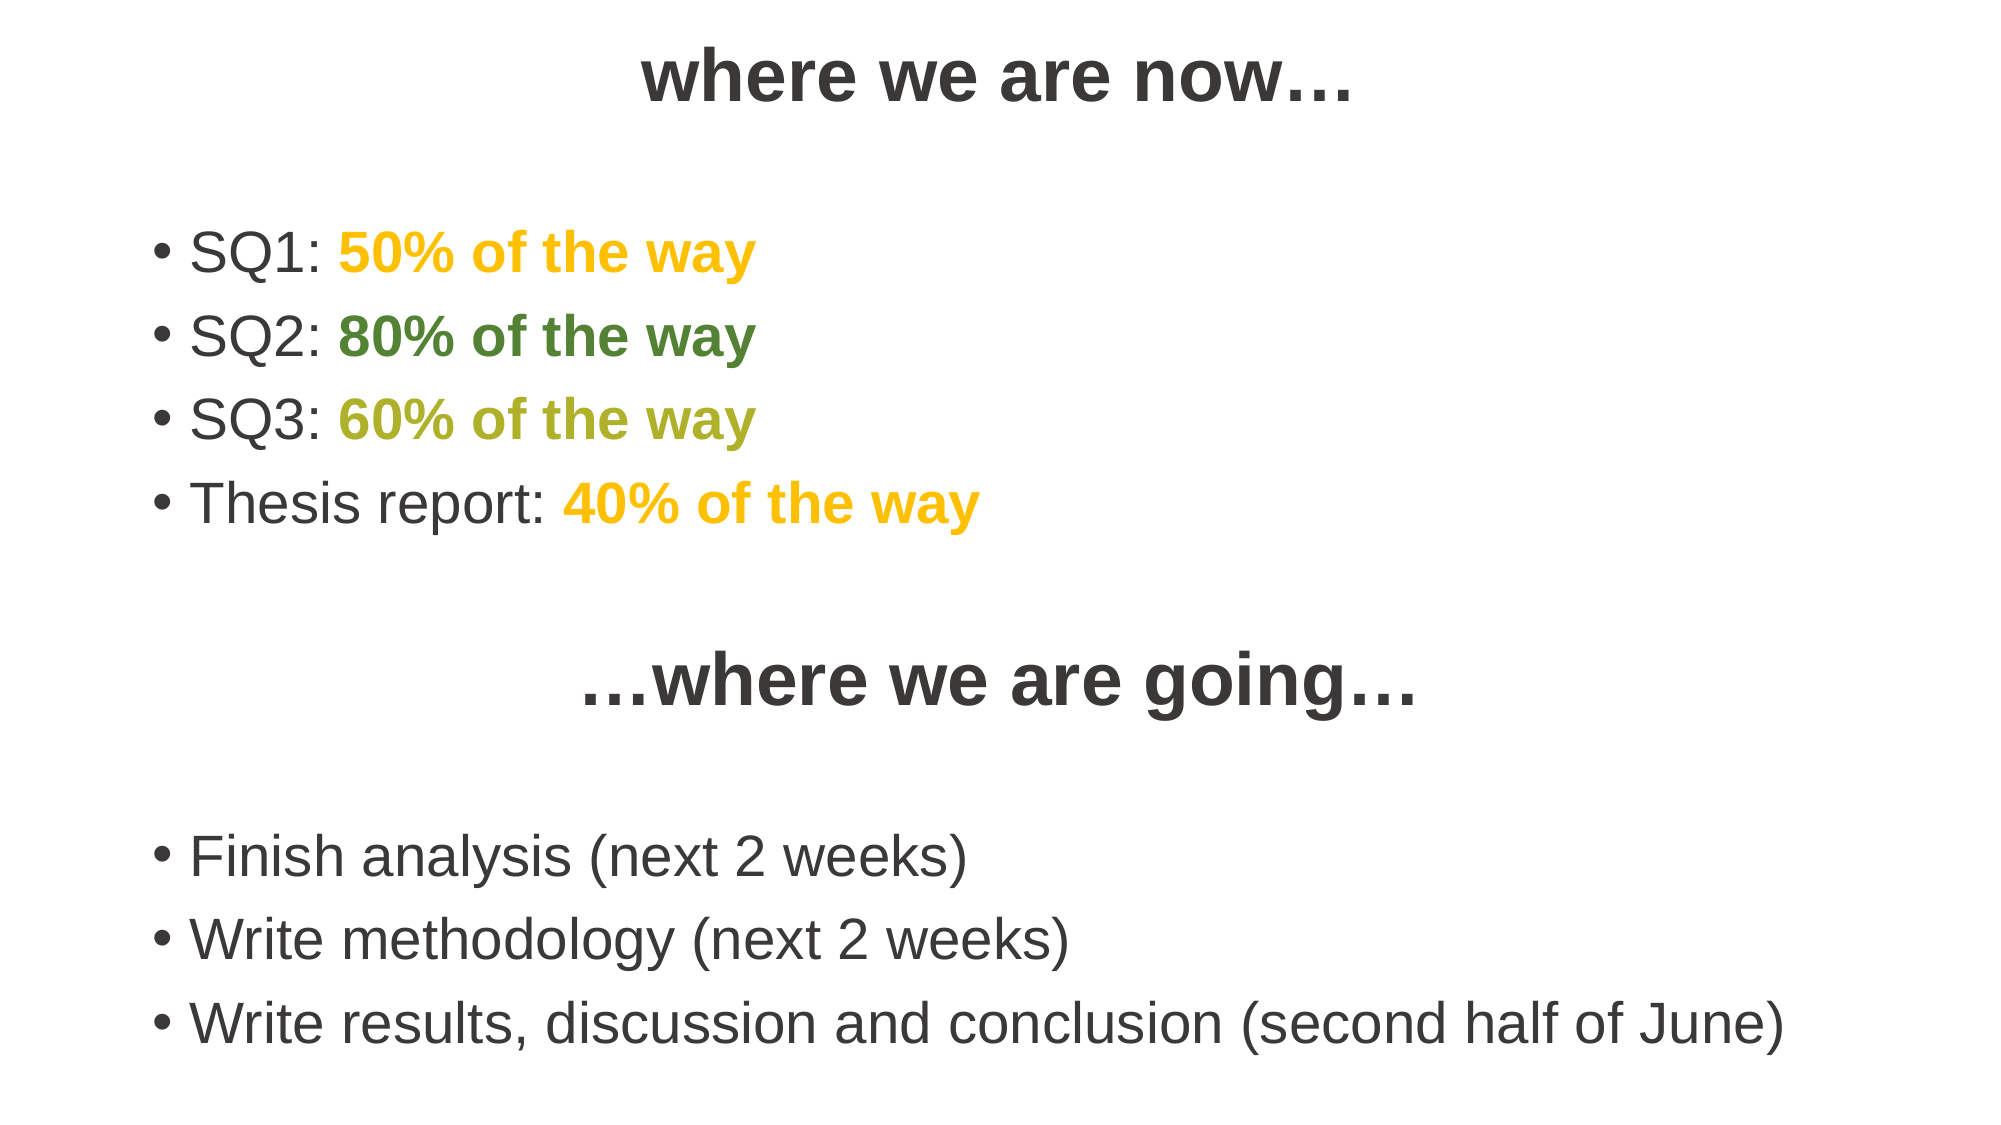

where we are now…

SQ1: 50% of the way
SQ2: 80% of the way
SQ3: 60% of the way
Thesis report: 40% of the way

…where we are going…

Finish analysis (next 2 weeks)
Write methodology (next 2 weeks)
Write results, discussion and conclusion (second half of June)